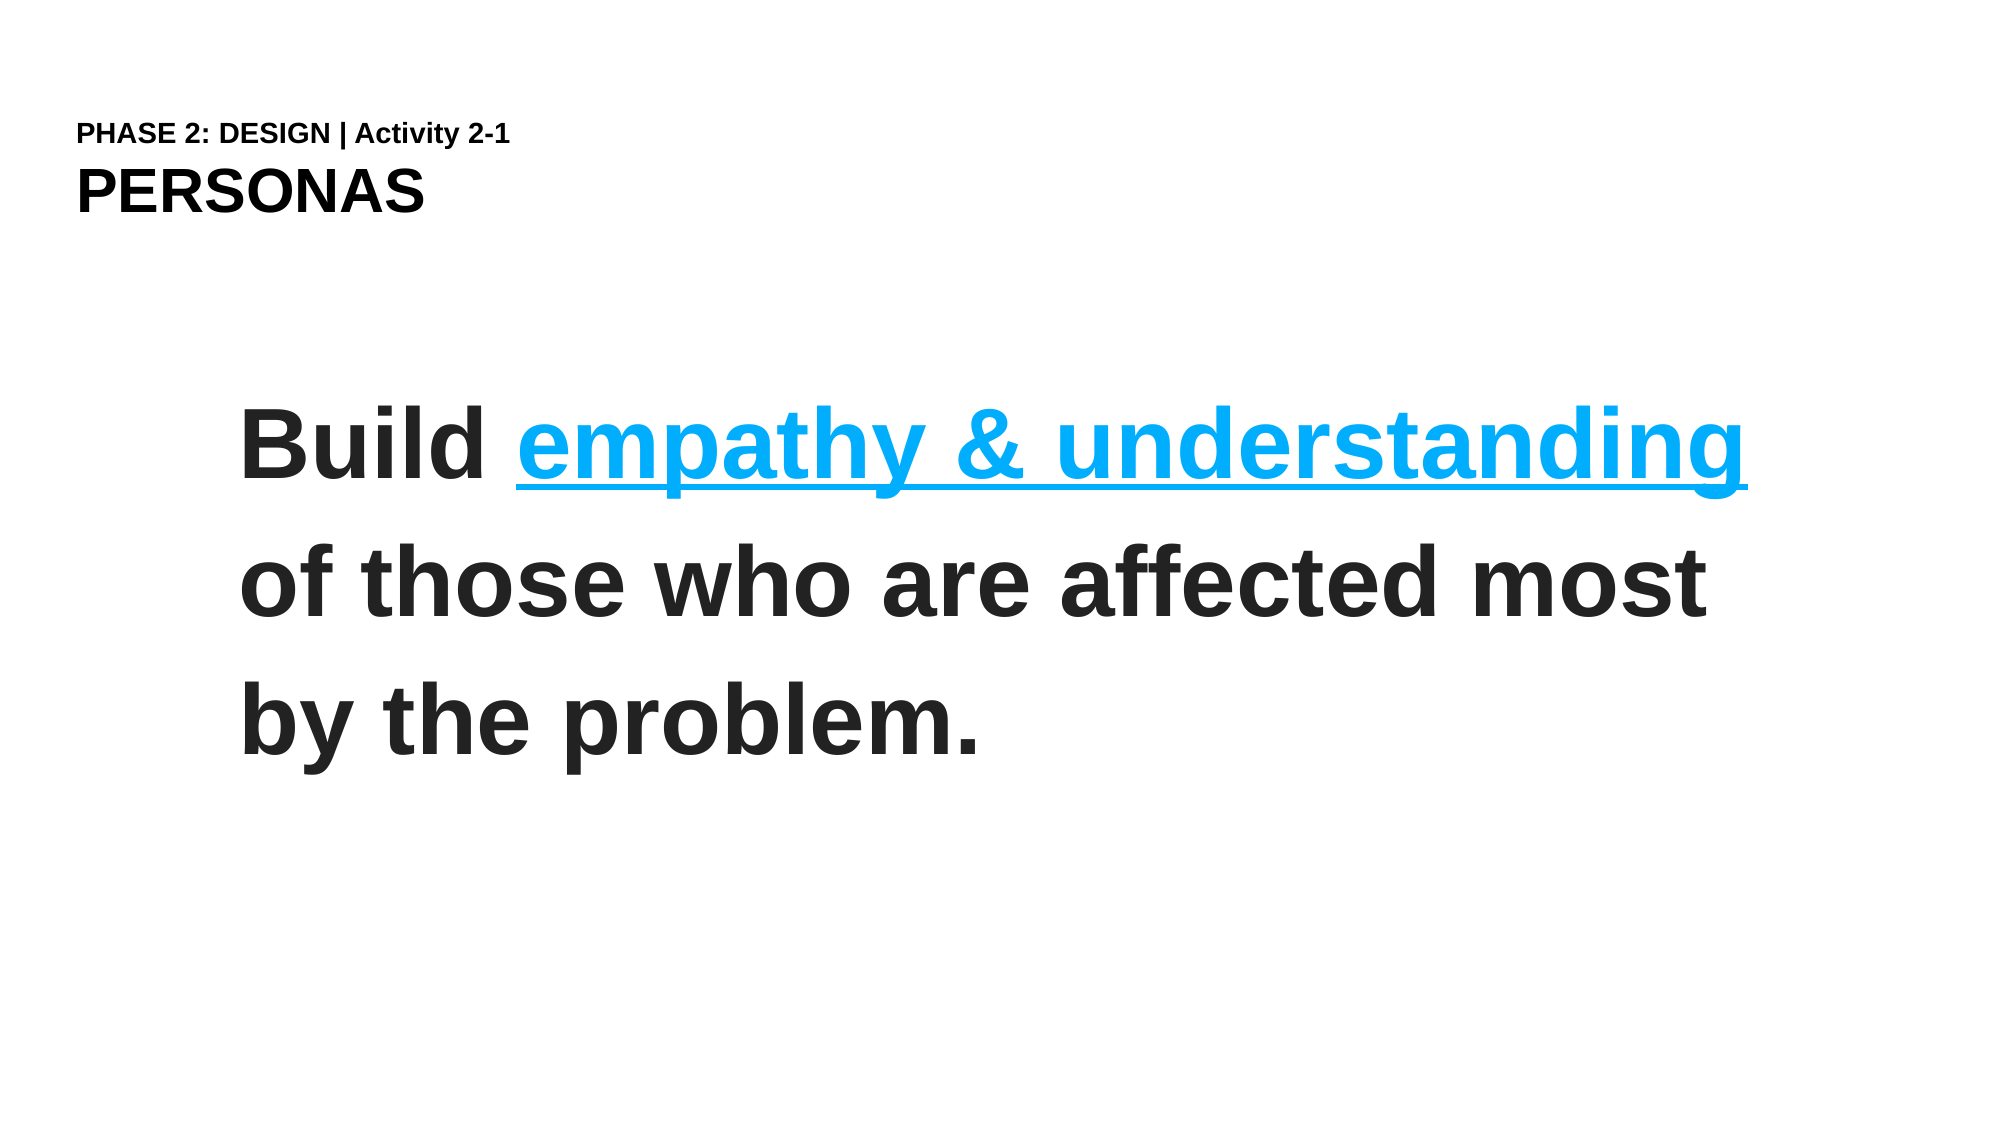

PHASE 2: DESIGN | Activity 2-1
PERSONAS
Build empathy & understanding of those who are affected most by the problem.